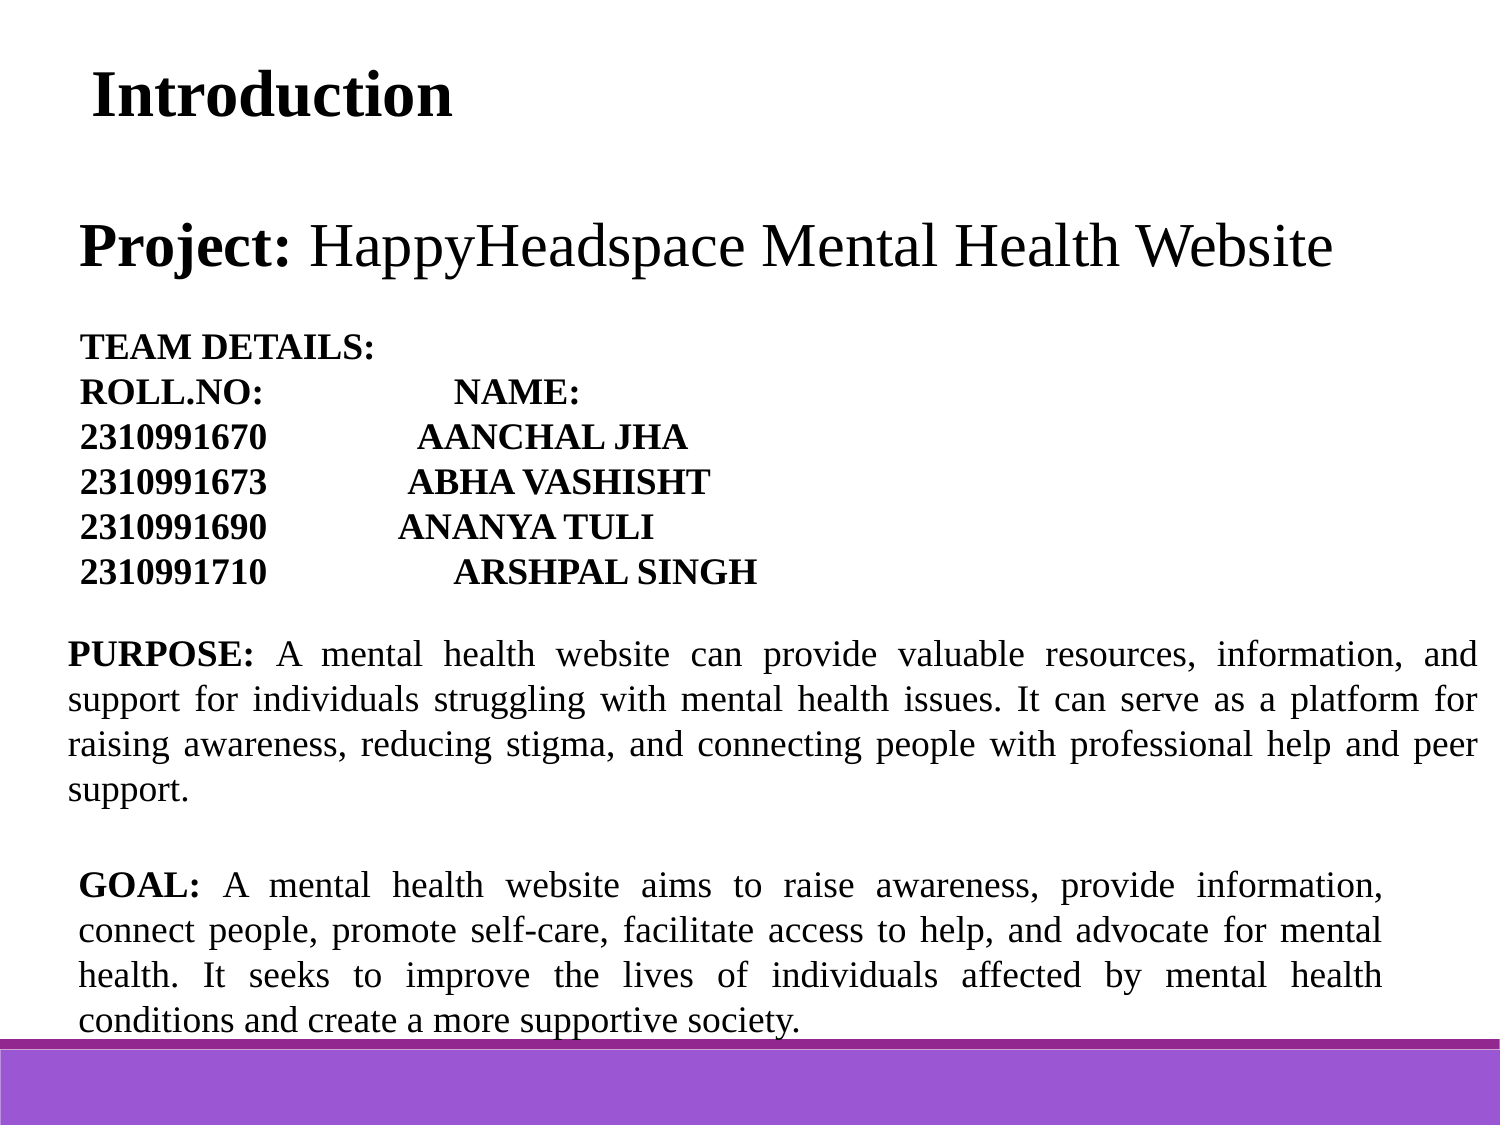

Introduction
Project: HappyHeadspace Mental Health Website

TEAM DETAILS:
ROLL.NO:                    NAME:
2310991670                AANCHAL JHA
2310991673               ABHA VASHISHT
2310991690              ANANYA TULI
2310991710	        ARSHPAL SINGH
PURPOSE: A mental health website can provide valuable resources, information, and support for individuals struggling with mental health issues. It can serve as a platform for raising awareness, reducing stigma, and connecting people with professional help and peer support.
GOAL: A mental health website aims to raise awareness, provide information, connect people, promote self-care, facilitate access to help, and advocate for mental health. It seeks to improve the lives of individuals affected by mental health conditions and create a more supportive society.